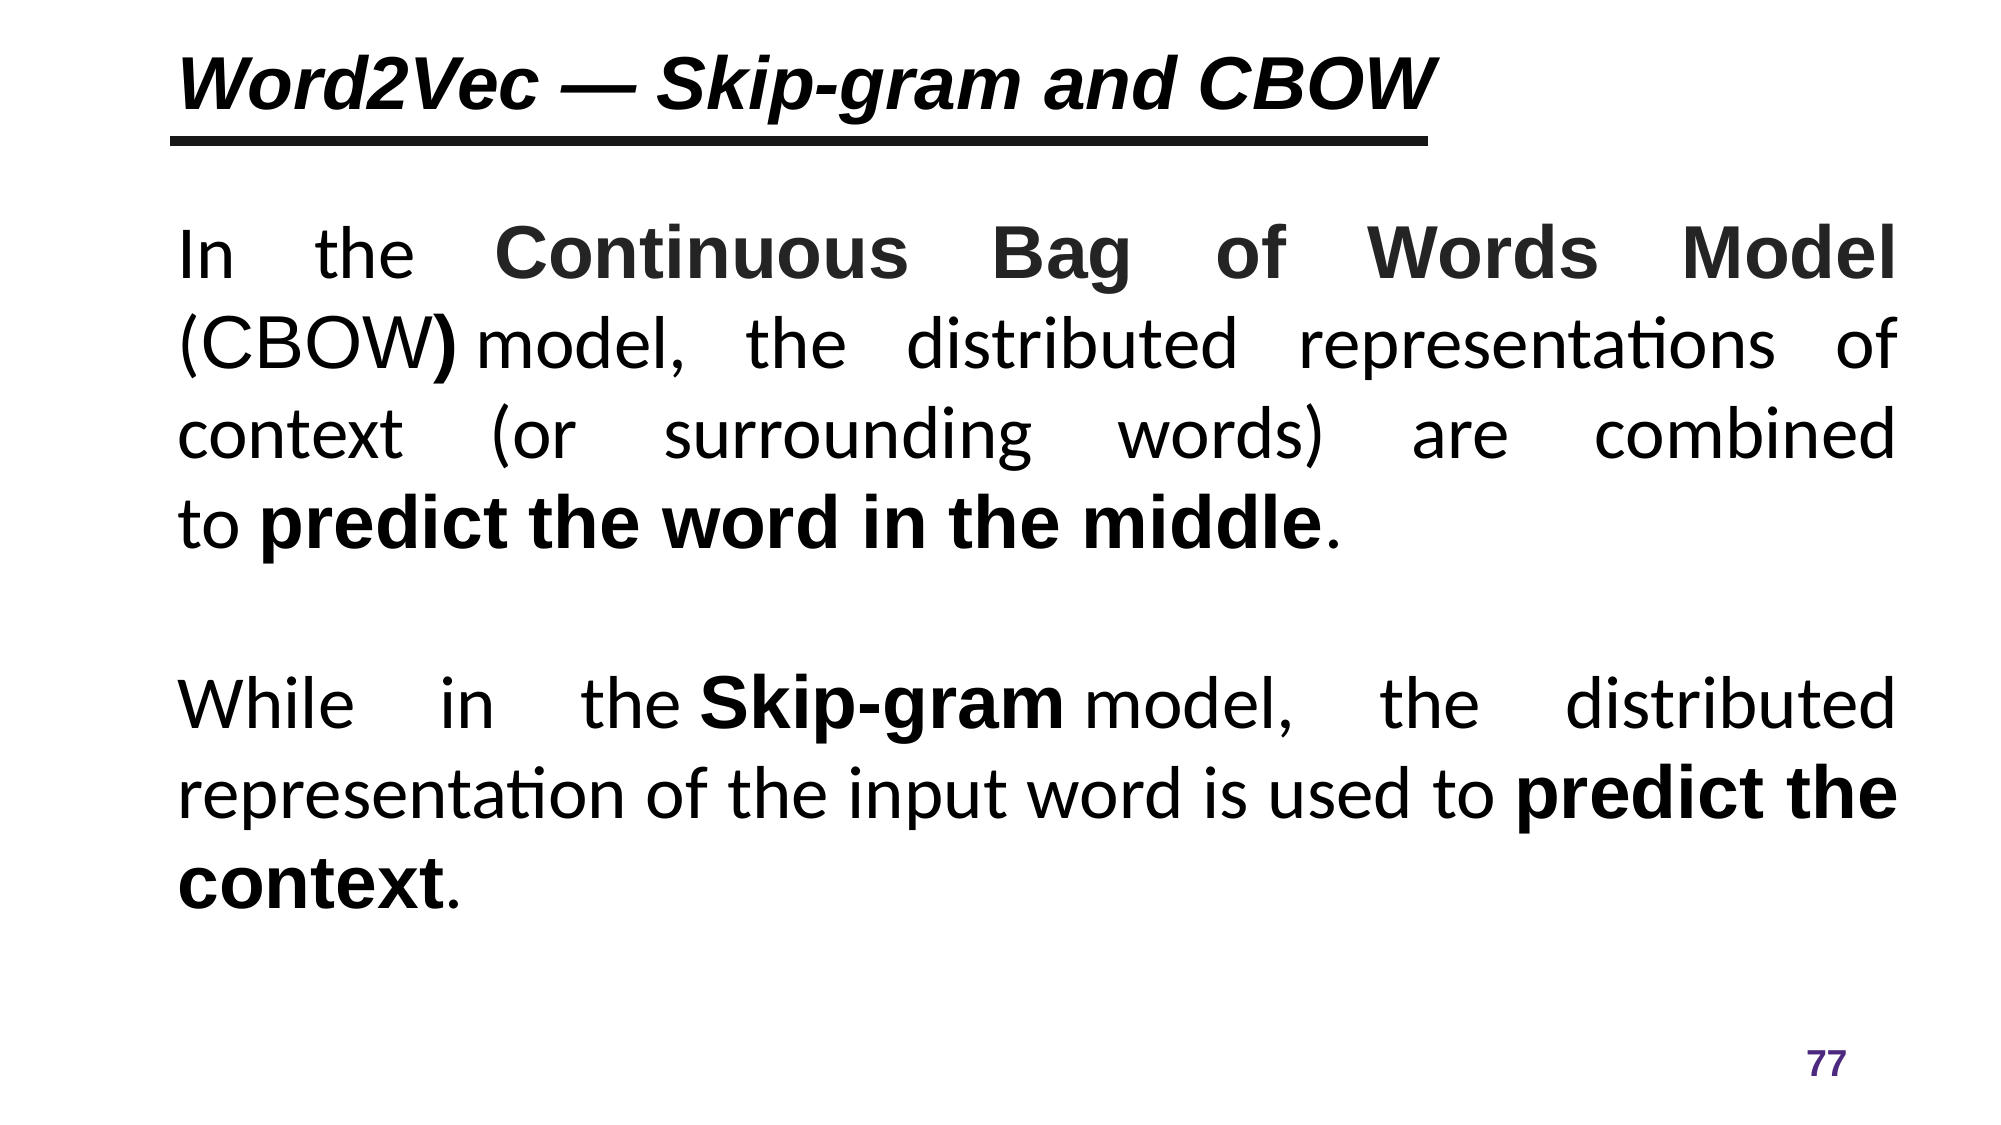

# Word2Vec — Skip-gram and CBOW
In the Continuous Bag of Words Model (CBOW) model, the distributed representations of context (or surrounding words) are combined to predict the word in the middle.

While in the Skip-gram model, the distributed representation of the input word is used to predict the context.
Myth
Outcome